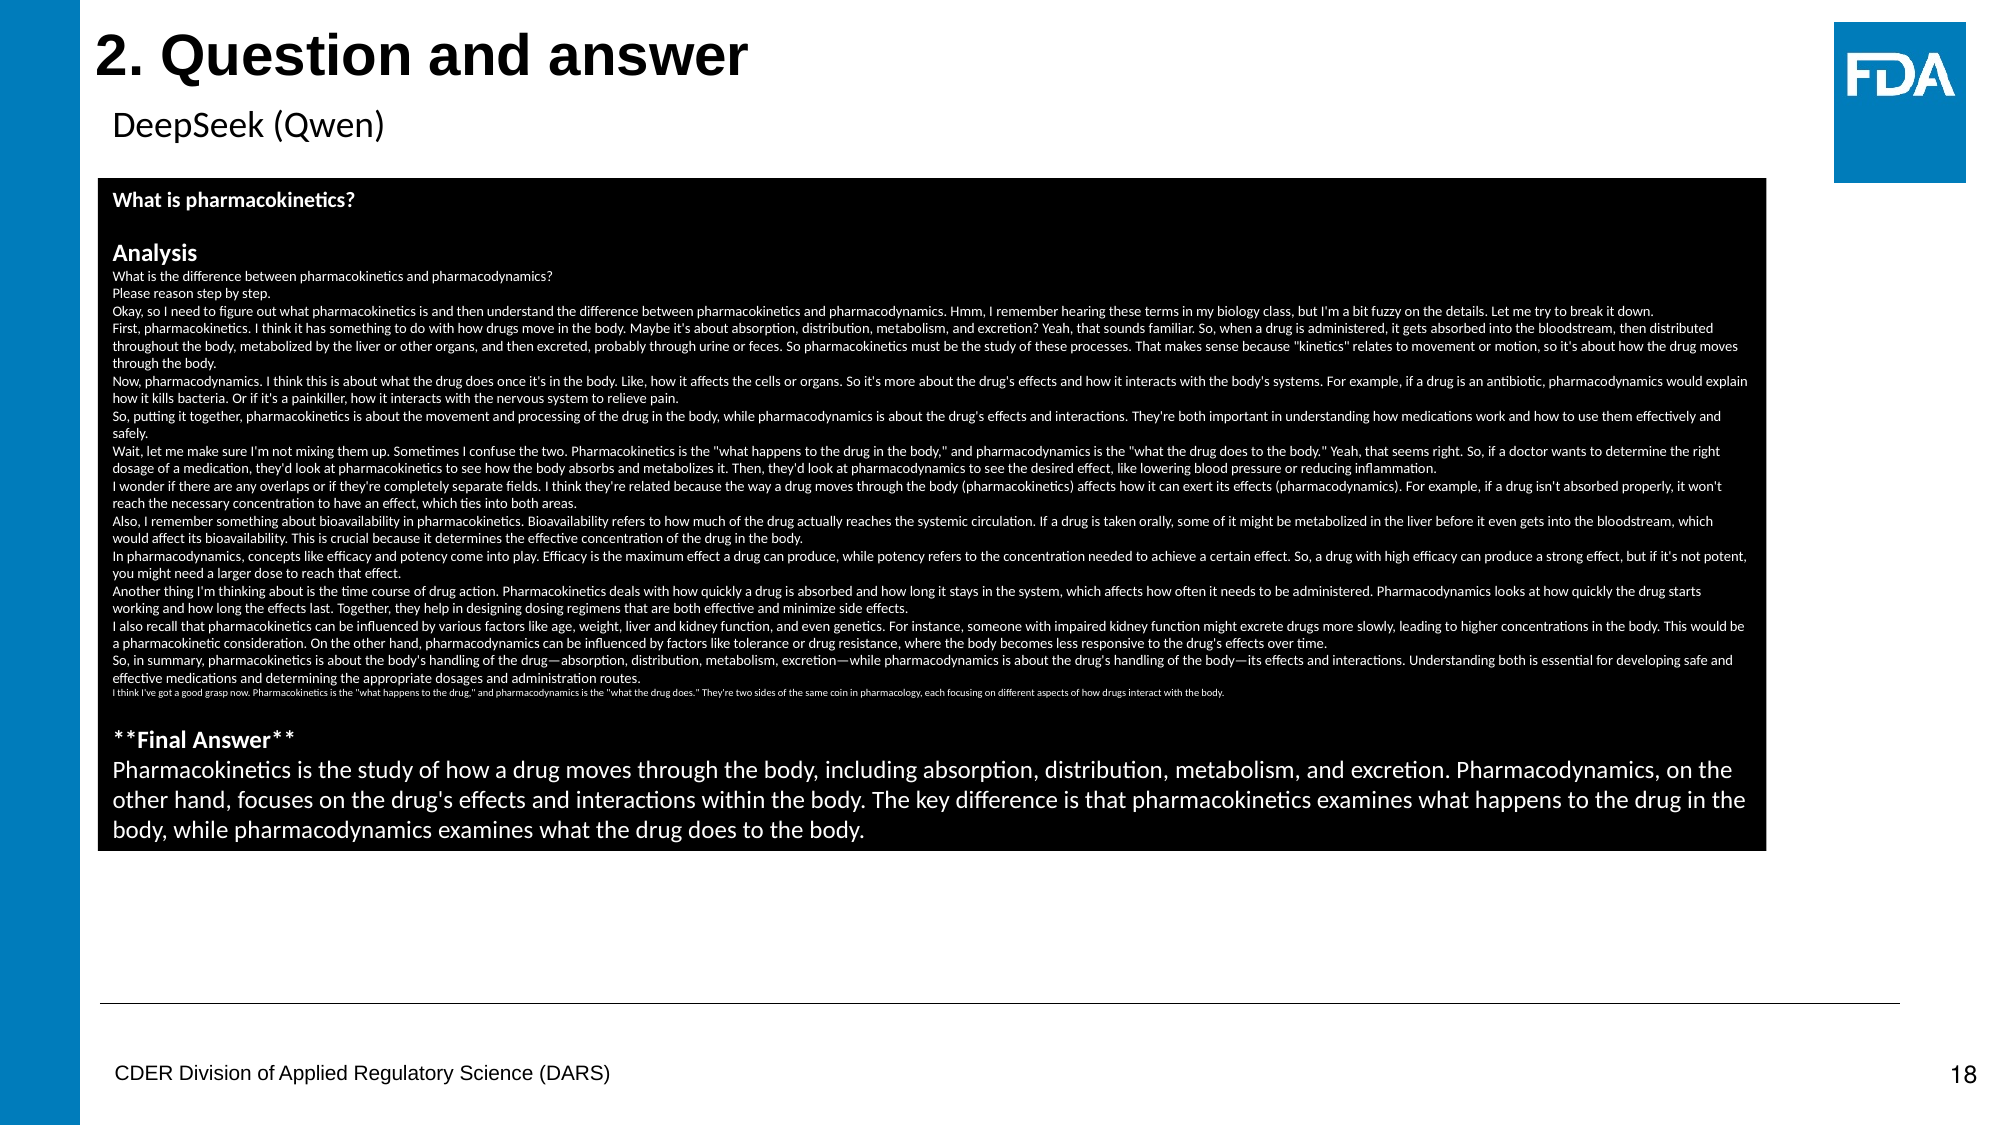

2. Question and answer
DeepSeek (Qwen)
What is pharmacokinetics?

Analysis
What is the difference between pharmacokinetics and pharmacodynamics?
Please reason step by step.
Okay, so I need to figure out what pharmacokinetics is and then understand the difference between pharmacokinetics and pharmacodynamics. Hmm, I remember hearing these terms in my biology class, but I'm a bit fuzzy on the details. Let me try to break it down.
First, pharmacokinetics. I think it has something to do with how drugs move in the body. Maybe it's about absorption, distribution, metabolism, and excretion? Yeah, that sounds familiar. So, when a drug is administered, it gets absorbed into the bloodstream, then distributed throughout the body, metabolized by the liver or other organs, and then excreted, probably through urine or feces. So pharmacokinetics must be the study of these processes. That makes sense because "kinetics" relates to movement or motion, so it's about how the drug moves through the body.
Now, pharmacodynamics. I think this is about what the drug does once it's in the body. Like, how it affects the cells or organs. So it's more about the drug's effects and how it interacts with the body's systems. For example, if a drug is an antibiotic, pharmacodynamics would explain how it kills bacteria. Or if it's a painkiller, how it interacts with the nervous system to relieve pain.
So, putting it together, pharmacokinetics is about the movement and processing of the drug in the body, while pharmacodynamics is about the drug's effects and interactions. They're both important in understanding how medications work and how to use them effectively and safely.
Wait, let me make sure I'm not mixing them up. Sometimes I confuse the two. Pharmacokinetics is the "what happens to the drug in the body," and pharmacodynamics is the "what the drug does to the body." Yeah, that seems right. So, if a doctor wants to determine the right dosage of a medication, they'd look at pharmacokinetics to see how the body absorbs and metabolizes it. Then, they'd look at pharmacodynamics to see the desired effect, like lowering blood pressure or reducing inflammation.
I wonder if there are any overlaps or if they're completely separate fields. I think they're related because the way a drug moves through the body (pharmacokinetics) affects how it can exert its effects (pharmacodynamics). For example, if a drug isn't absorbed properly, it won't reach the necessary concentration to have an effect, which ties into both areas.
Also, I remember something about bioavailability in pharmacokinetics. Bioavailability refers to how much of the drug actually reaches the systemic circulation. If a drug is taken orally, some of it might be metabolized in the liver before it even gets into the bloodstream, which would affect its bioavailability. This is crucial because it determines the effective concentration of the drug in the body.
In pharmacodynamics, concepts like efficacy and potency come into play. Efficacy is the maximum effect a drug can produce, while potency refers to the concentration needed to achieve a certain effect. So, a drug with high efficacy can produce a strong effect, but if it's not potent, you might need a larger dose to reach that effect.
Another thing I'm thinking about is the time course of drug action. Pharmacokinetics deals with how quickly a drug is absorbed and how long it stays in the system, which affects how often it needs to be administered. Pharmacodynamics looks at how quickly the drug starts working and how long the effects last. Together, they help in designing dosing regimens that are both effective and minimize side effects.
I also recall that pharmacokinetics can be influenced by various factors like age, weight, liver and kidney function, and even genetics. For instance, someone with impaired kidney function might excrete drugs more slowly, leading to higher concentrations in the body. This would be a pharmacokinetic consideration. On the other hand, pharmacodynamics can be influenced by factors like tolerance or drug resistance, where the body becomes less responsive to the drug's effects over time.
So, in summary, pharmacokinetics is about the body's handling of the drug—absorption, distribution, metabolism, excretion—while pharmacodynamics is about the drug's handling of the body—its effects and interactions. Understanding both is essential for developing safe and effective medications and determining the appropriate dosages and administration routes.
I think I've got a good grasp now. Pharmacokinetics is the "what happens to the drug," and pharmacodynamics is the "what the drug does." They're two sides of the same coin in pharmacology, each focusing on different aspects of how drugs interact with the body.

**Final Answer**
Pharmacokinetics is the study of how a drug moves through the body, including absorption, distribution, metabolism, and excretion. Pharmacodynamics, on the other hand, focuses on the drug's effects and interactions within the body. The key difference is that pharmacokinetics examines what happens to the drug in the body, while pharmacodynamics examines what the drug does to the body.